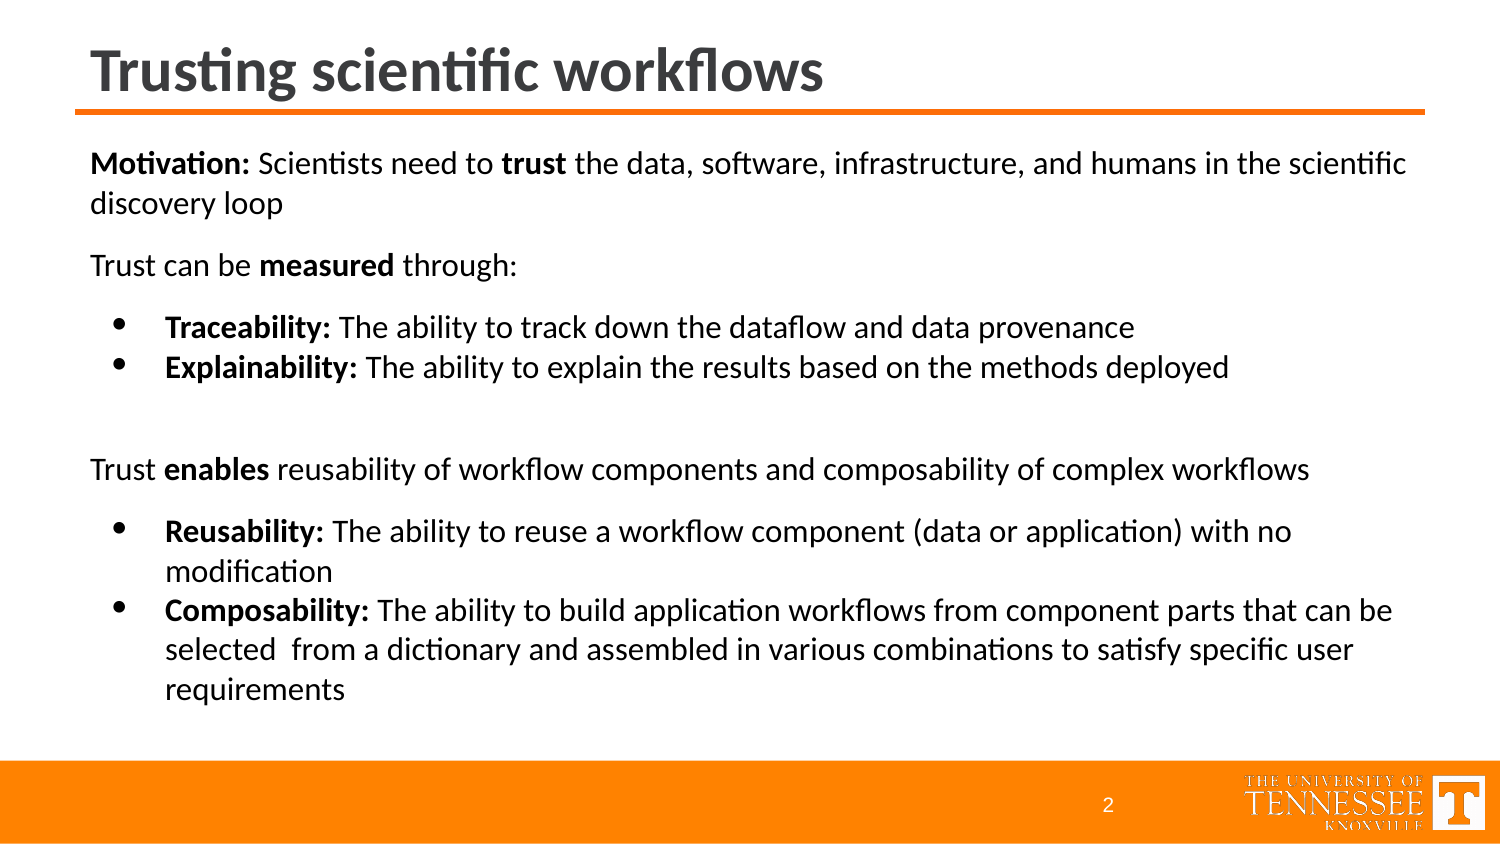

# Trusting scientific workflows
Motivation: Scientists need to trust the data, software, infrastructure, and humans in the scientific discovery loop
Trust can be measured through:
Traceability: The ability to track down the dataflow and data provenance
Explainability: The ability to explain the results based on the methods deployed
Trust enables reusability of workflow components and composability of complex workflows
Reusability: The ability to reuse a workflow component (data or application) with no modification
Composability: The ability to build application workflows from component parts that can be selected  from a dictionary and assembled in various combinations to satisfy specific user requirements
2